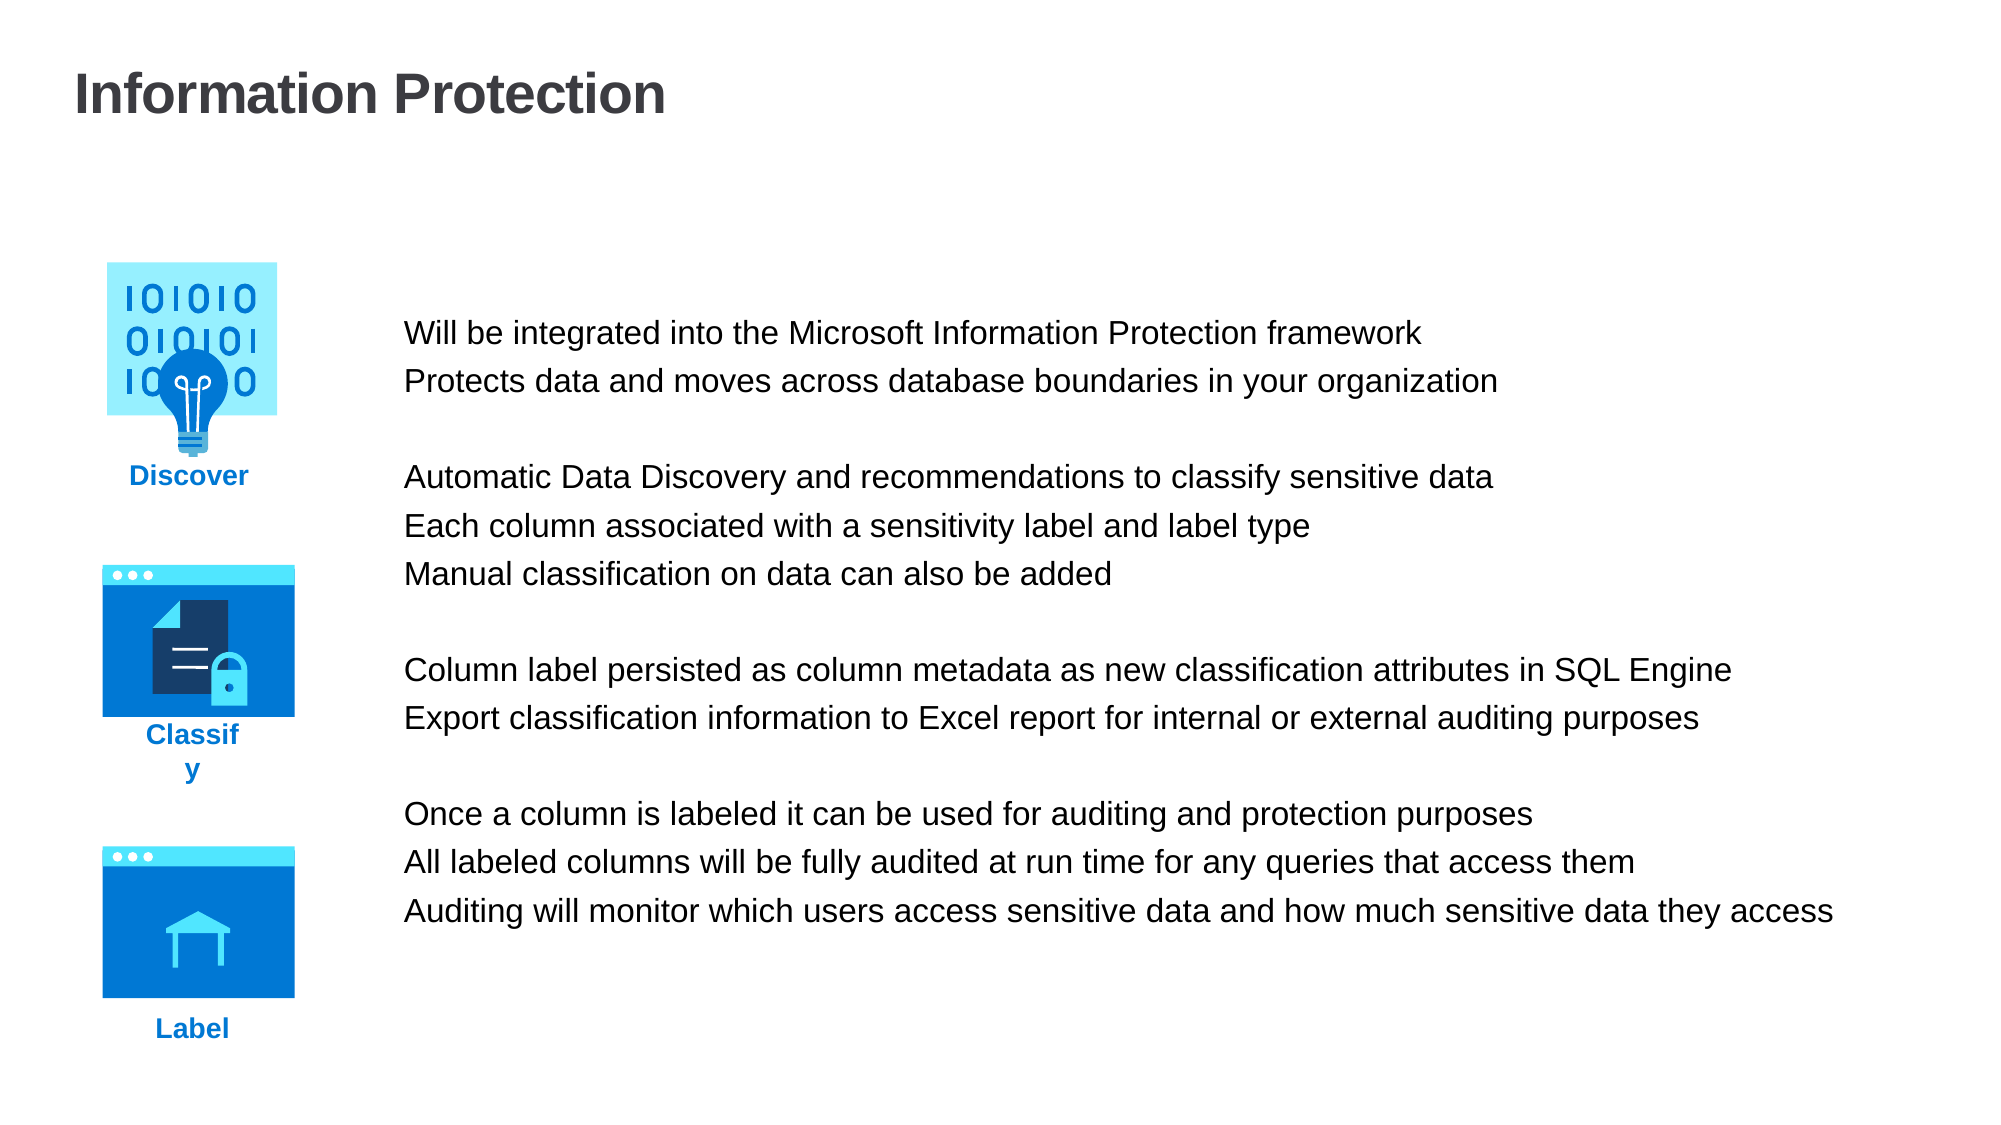

# Information Protection

Will be integrated into the Microsoft Information Protection framework
Protects data and moves across database boundaries in your organization

Automatic Data Discovery and recommendations to classify sensitive data
Each column associated with a sensitivity label and label type
Manual classification on data can also be added

Column label persisted as column metadata as new classification attributes in SQL Engine
Export classification information to Excel report for internal or external auditing purposes

Once a column is labeled it can be used for auditing and protection purposes
All labeled columns will be fully audited at run time for any queries that access them
Auditing will monitor which users access sensitive data and how much sensitive data they access
Discover

Classify

Label